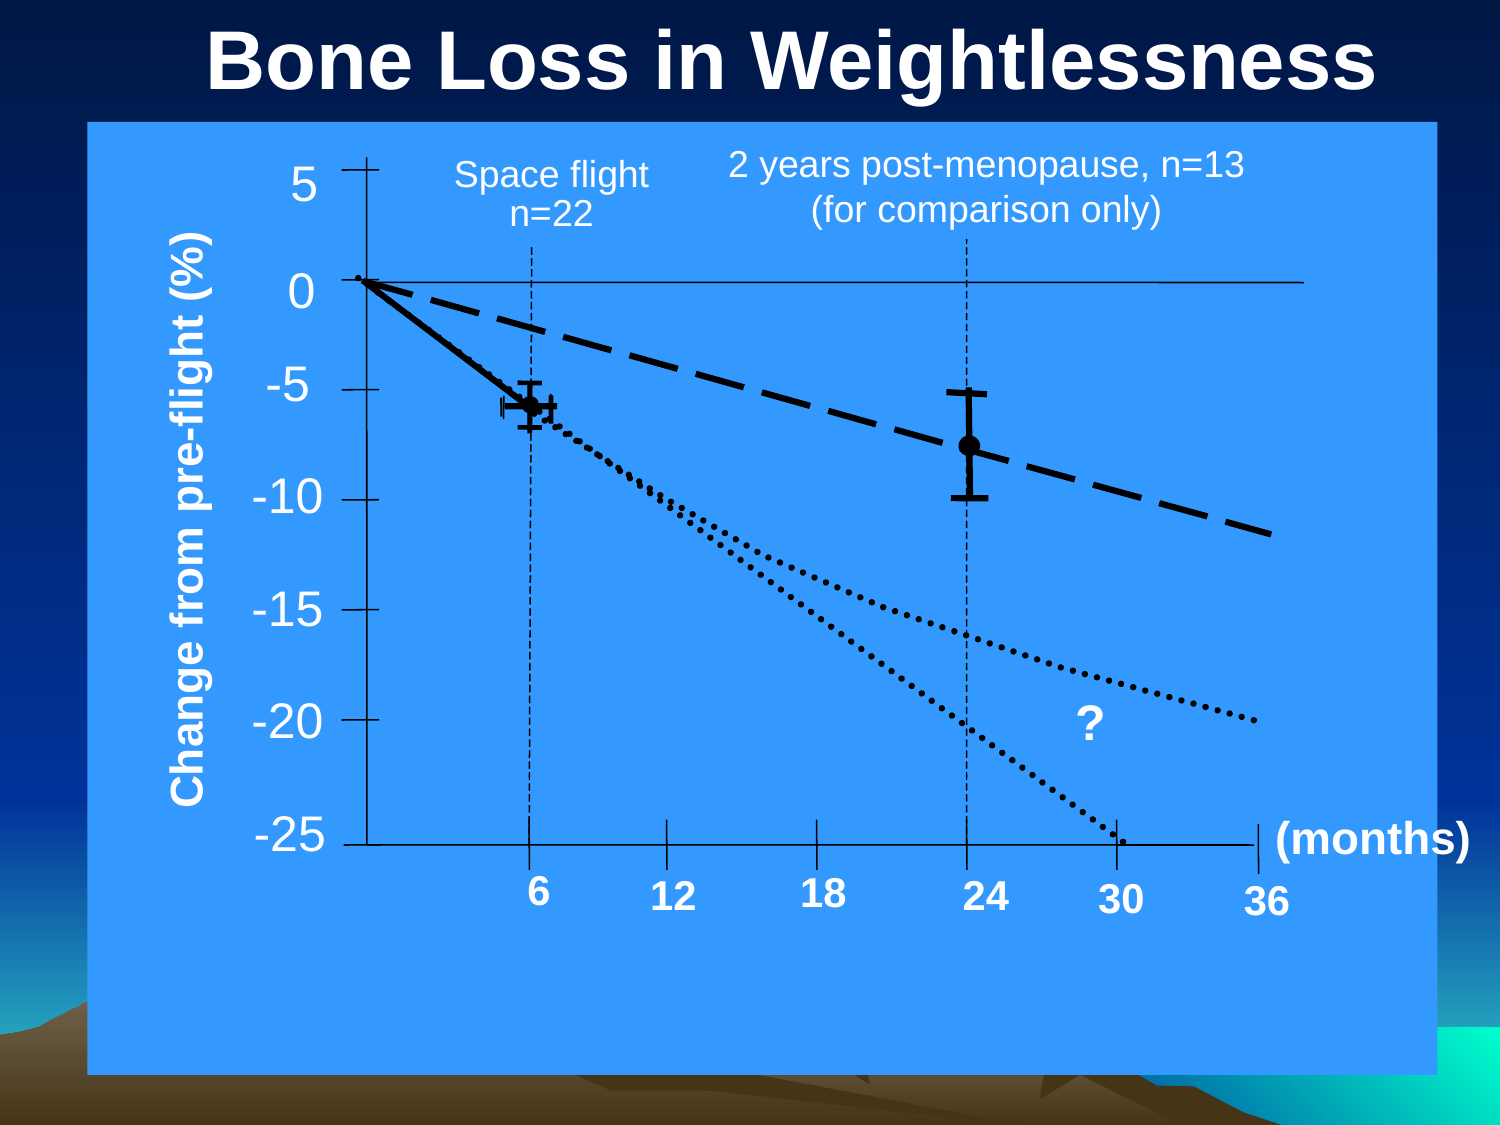

# Bone Loss in Weightlessness

2 years post-menopause, n=13

Space flight
5

(for comparison only)
n=22

0

-5

-10
Change from pre-flight (%)

-15

-20
?

-25
(months)

6
18
12
24
30
36